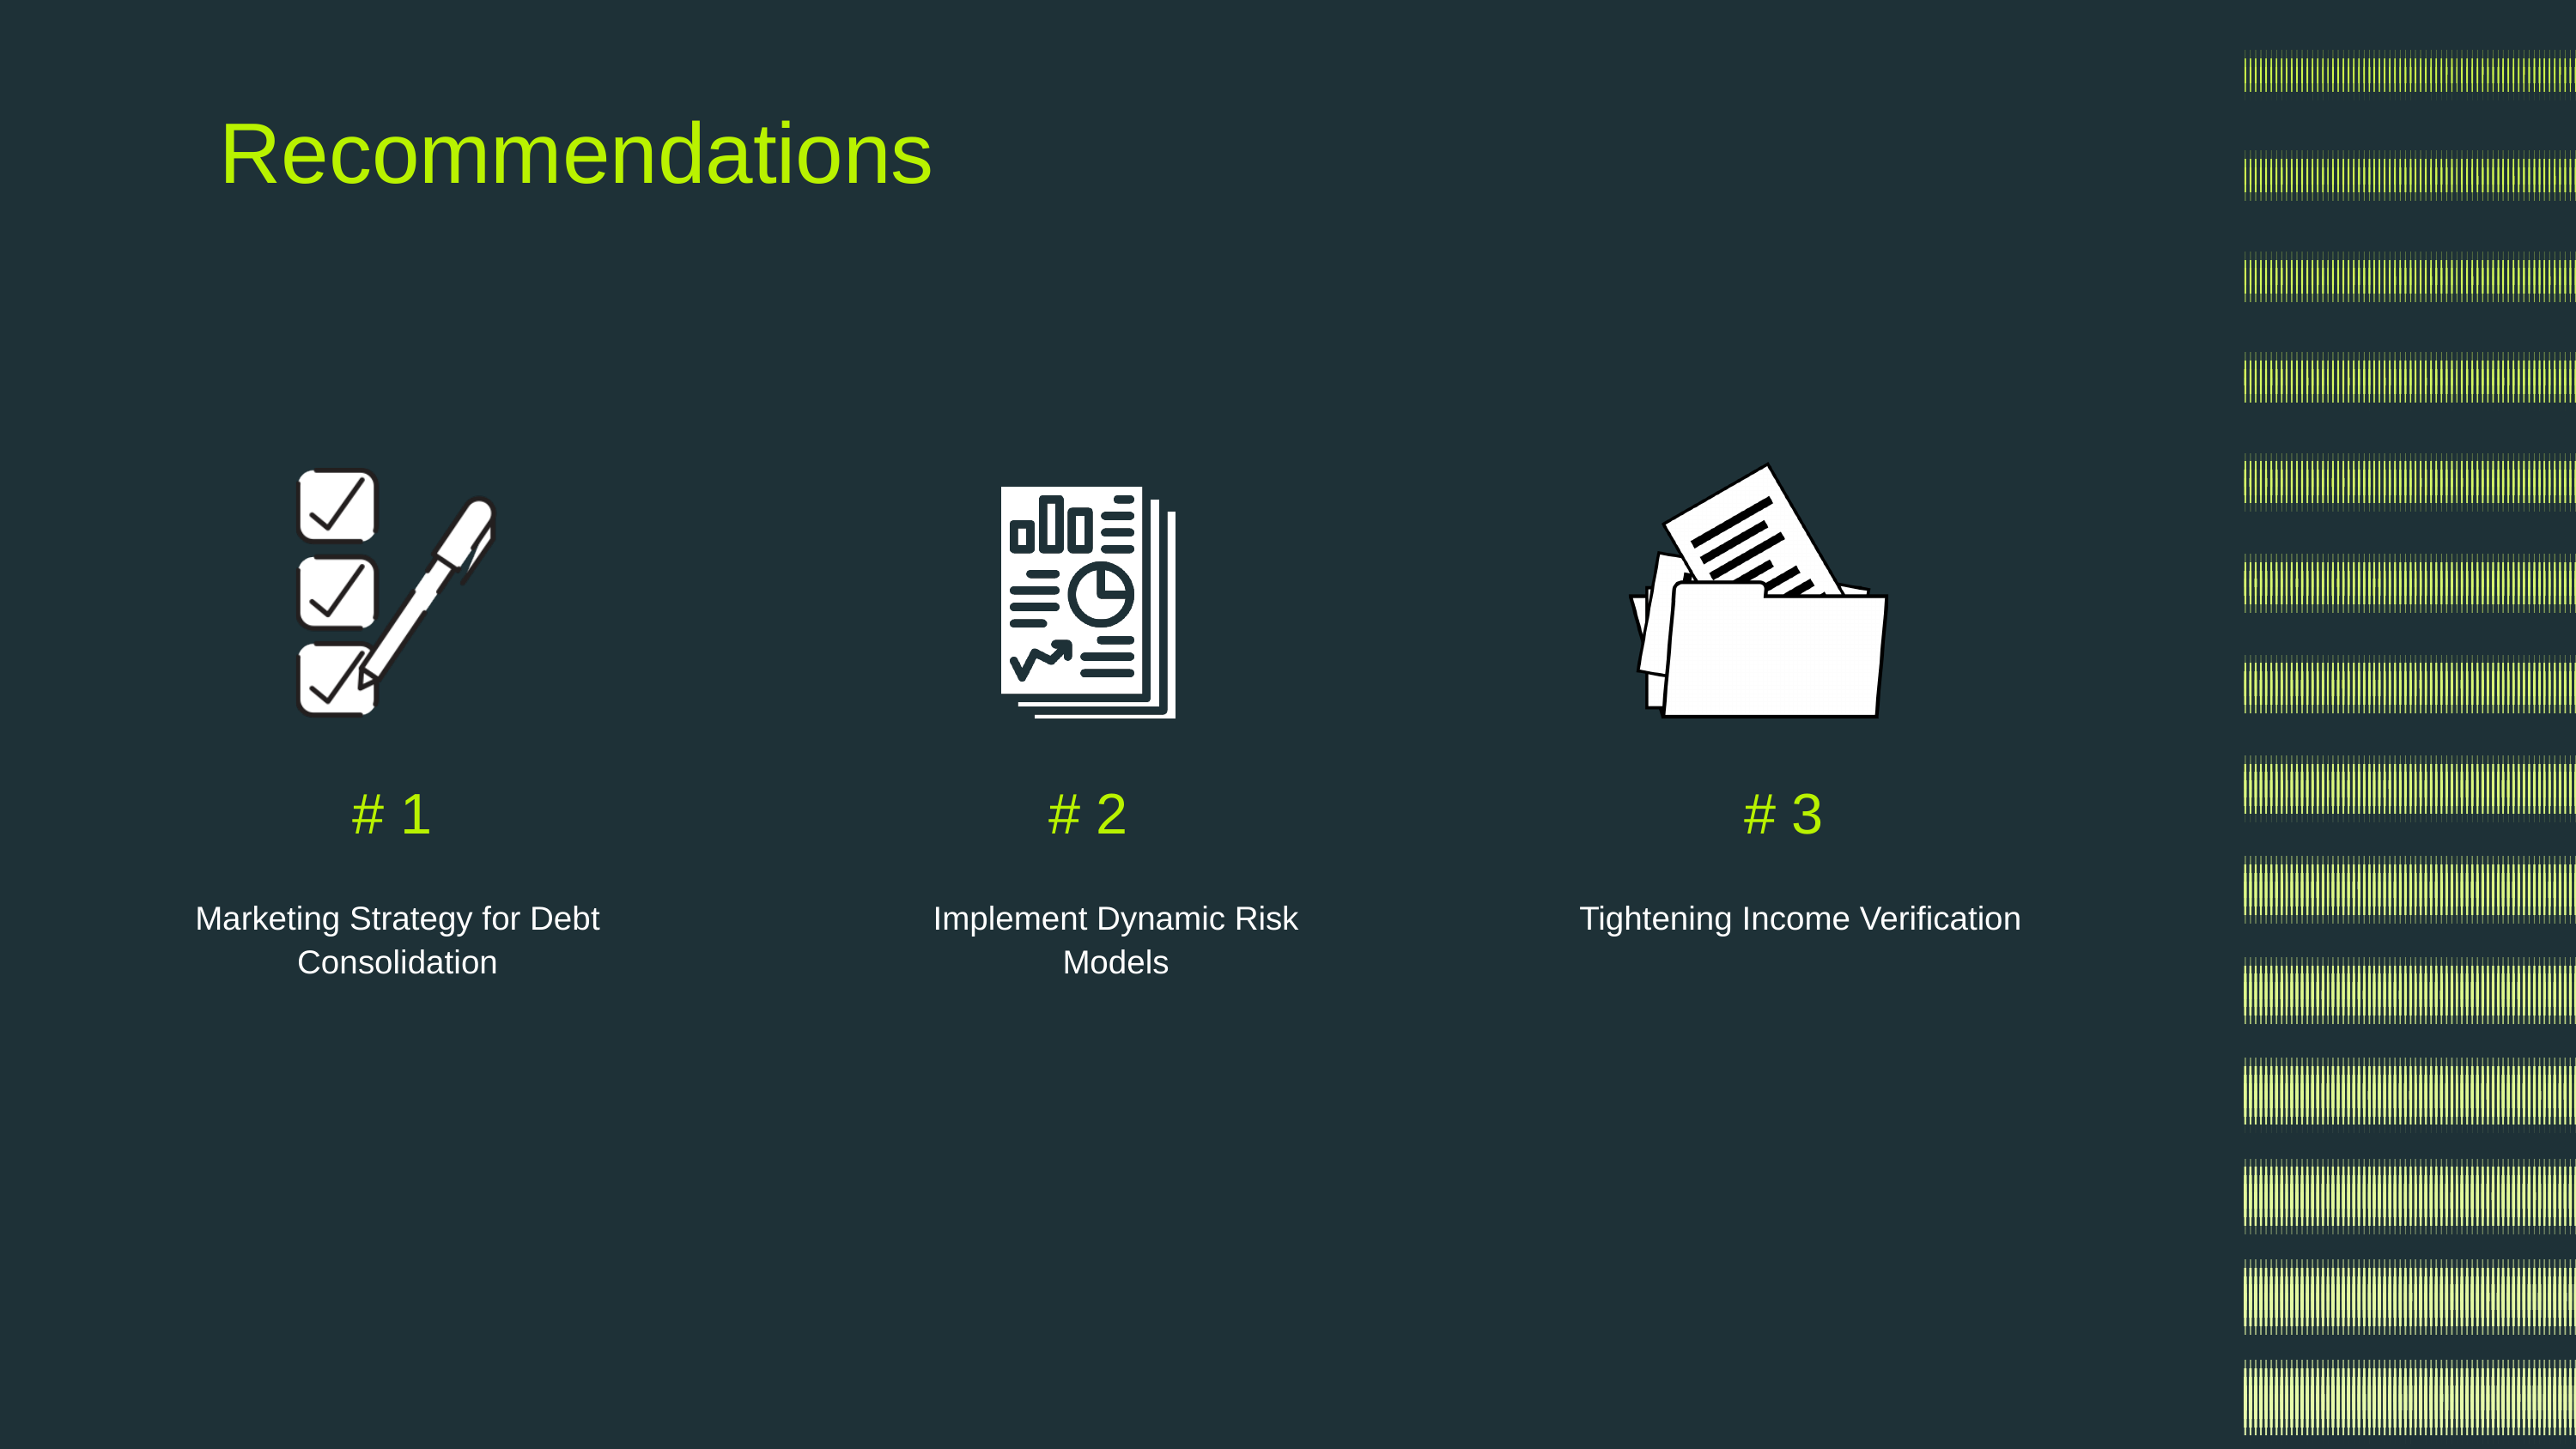

Recommendations

# 1
# 2
# 3
Marketing Strategy for Debt Consolidation
Implement Dynamic Risk Models
Tightening Income Verification